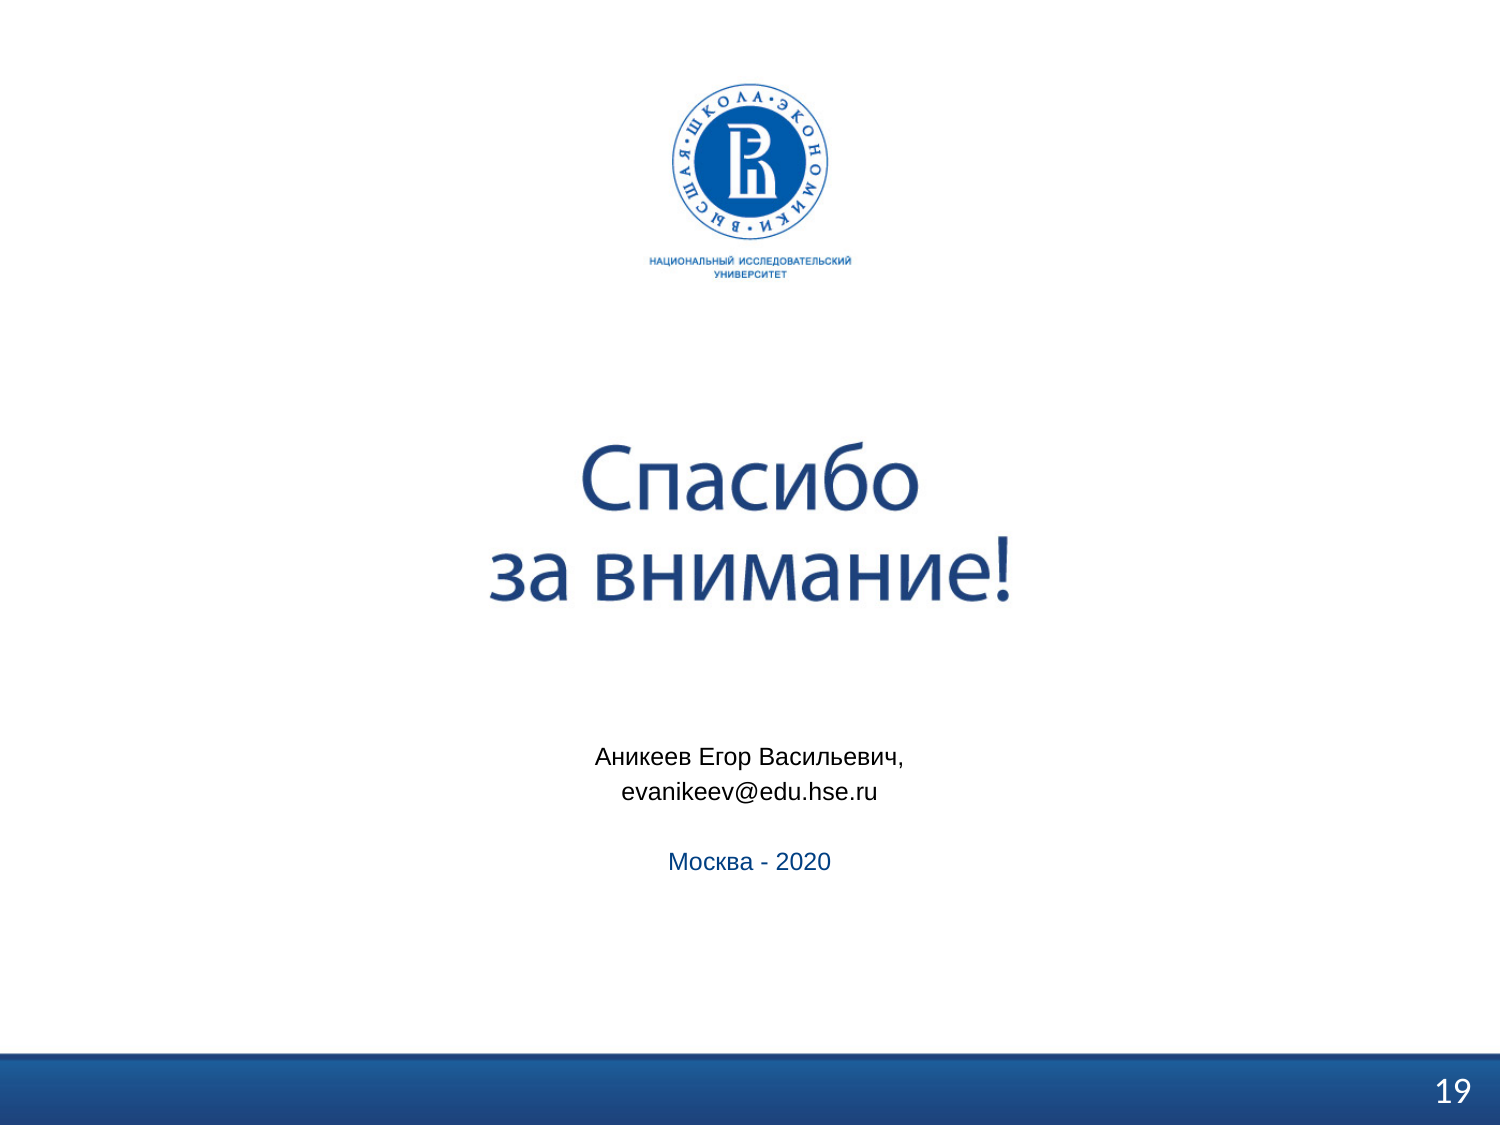

Аникеев Егор Васильевич,
evanikeev@edu.hse.ru

Москва - 2020
19